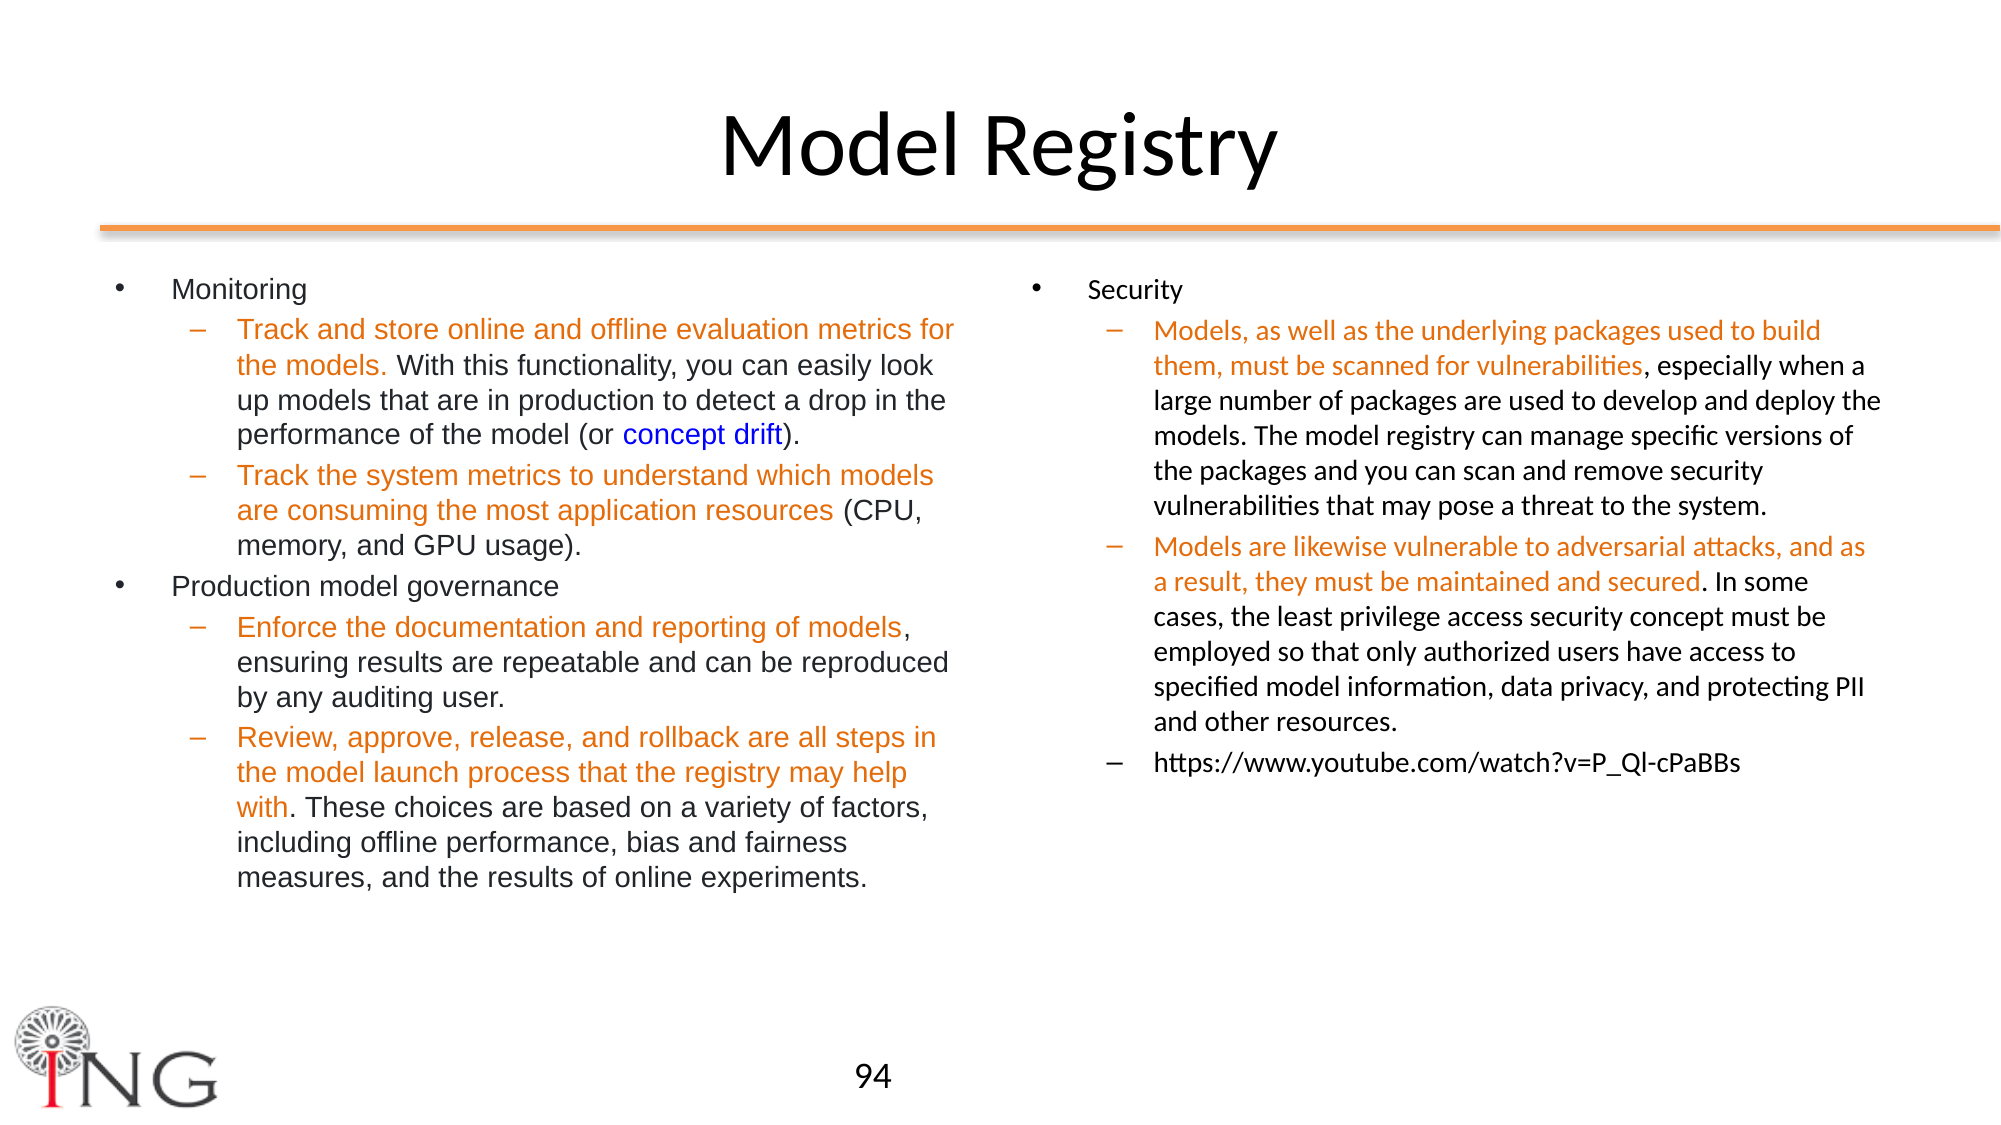

# Model Registry
Monitoring
Track and store online and offline evaluation metrics for the models. With this functionality, you can easily look up models that are in production to detect a drop in the performance of the model (or concept drift).
Track the system metrics to understand which models are consuming the most application resources (CPU, memory, and GPU usage).
Production model governance
Enforce the documentation and reporting of models, ensuring results are repeatable and can be reproduced by any auditing user.
Review, approve, release, and rollback are all steps in the model launch process that the registry may help with. These choices are based on a variety of factors, including offline performance, bias and fairness measures, and the results of online experiments.

Security
Models, as well as the underlying packages used to build them, must be scanned for vulnerabilities, especially when a large number of packages are used to develop and deploy the models. The model registry can manage specific versions of the packages and you can scan and remove security vulnerabilities that may pose a threat to the system.
Models are likewise vulnerable to adversarial attacks, and as a result, they must be maintained and secured. In some cases, the least privilege access security concept must be employed so that only authorized users have access to specified model information, data privacy, and protecting PII and other resources.
https://www.youtube.com/watch?v=P_Ql-cPaBBs
94